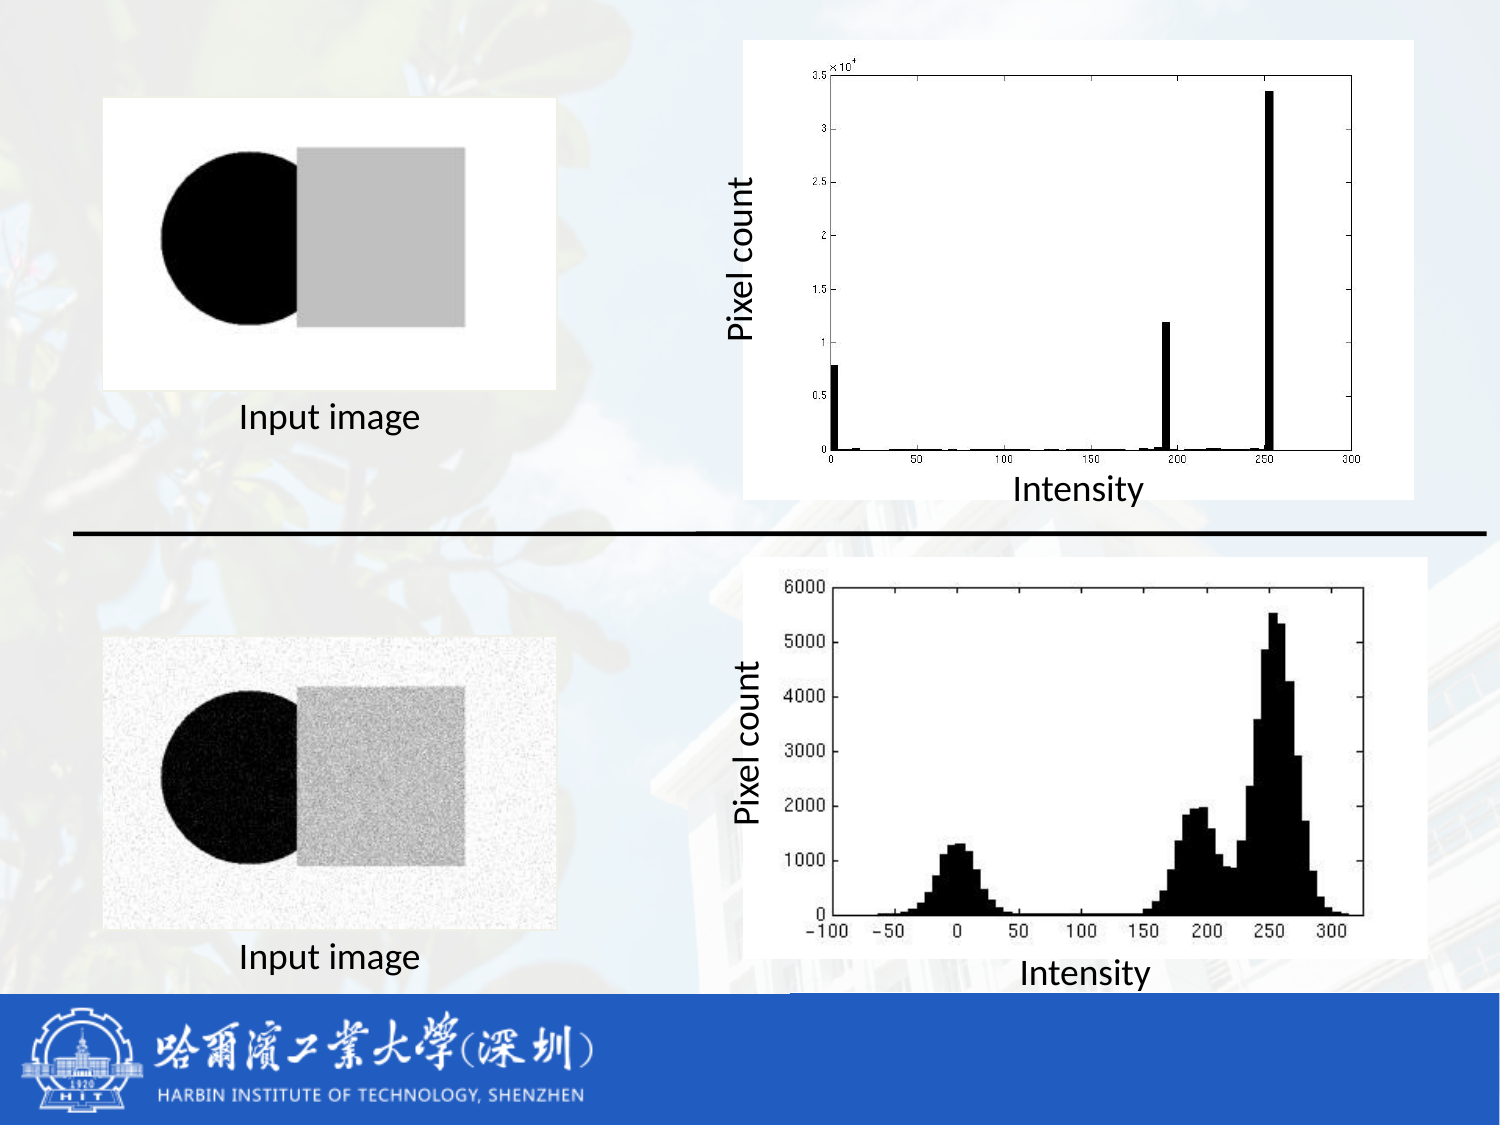

Pixel count
# Input image
Intensity

Pixel count
Input image
Intensity